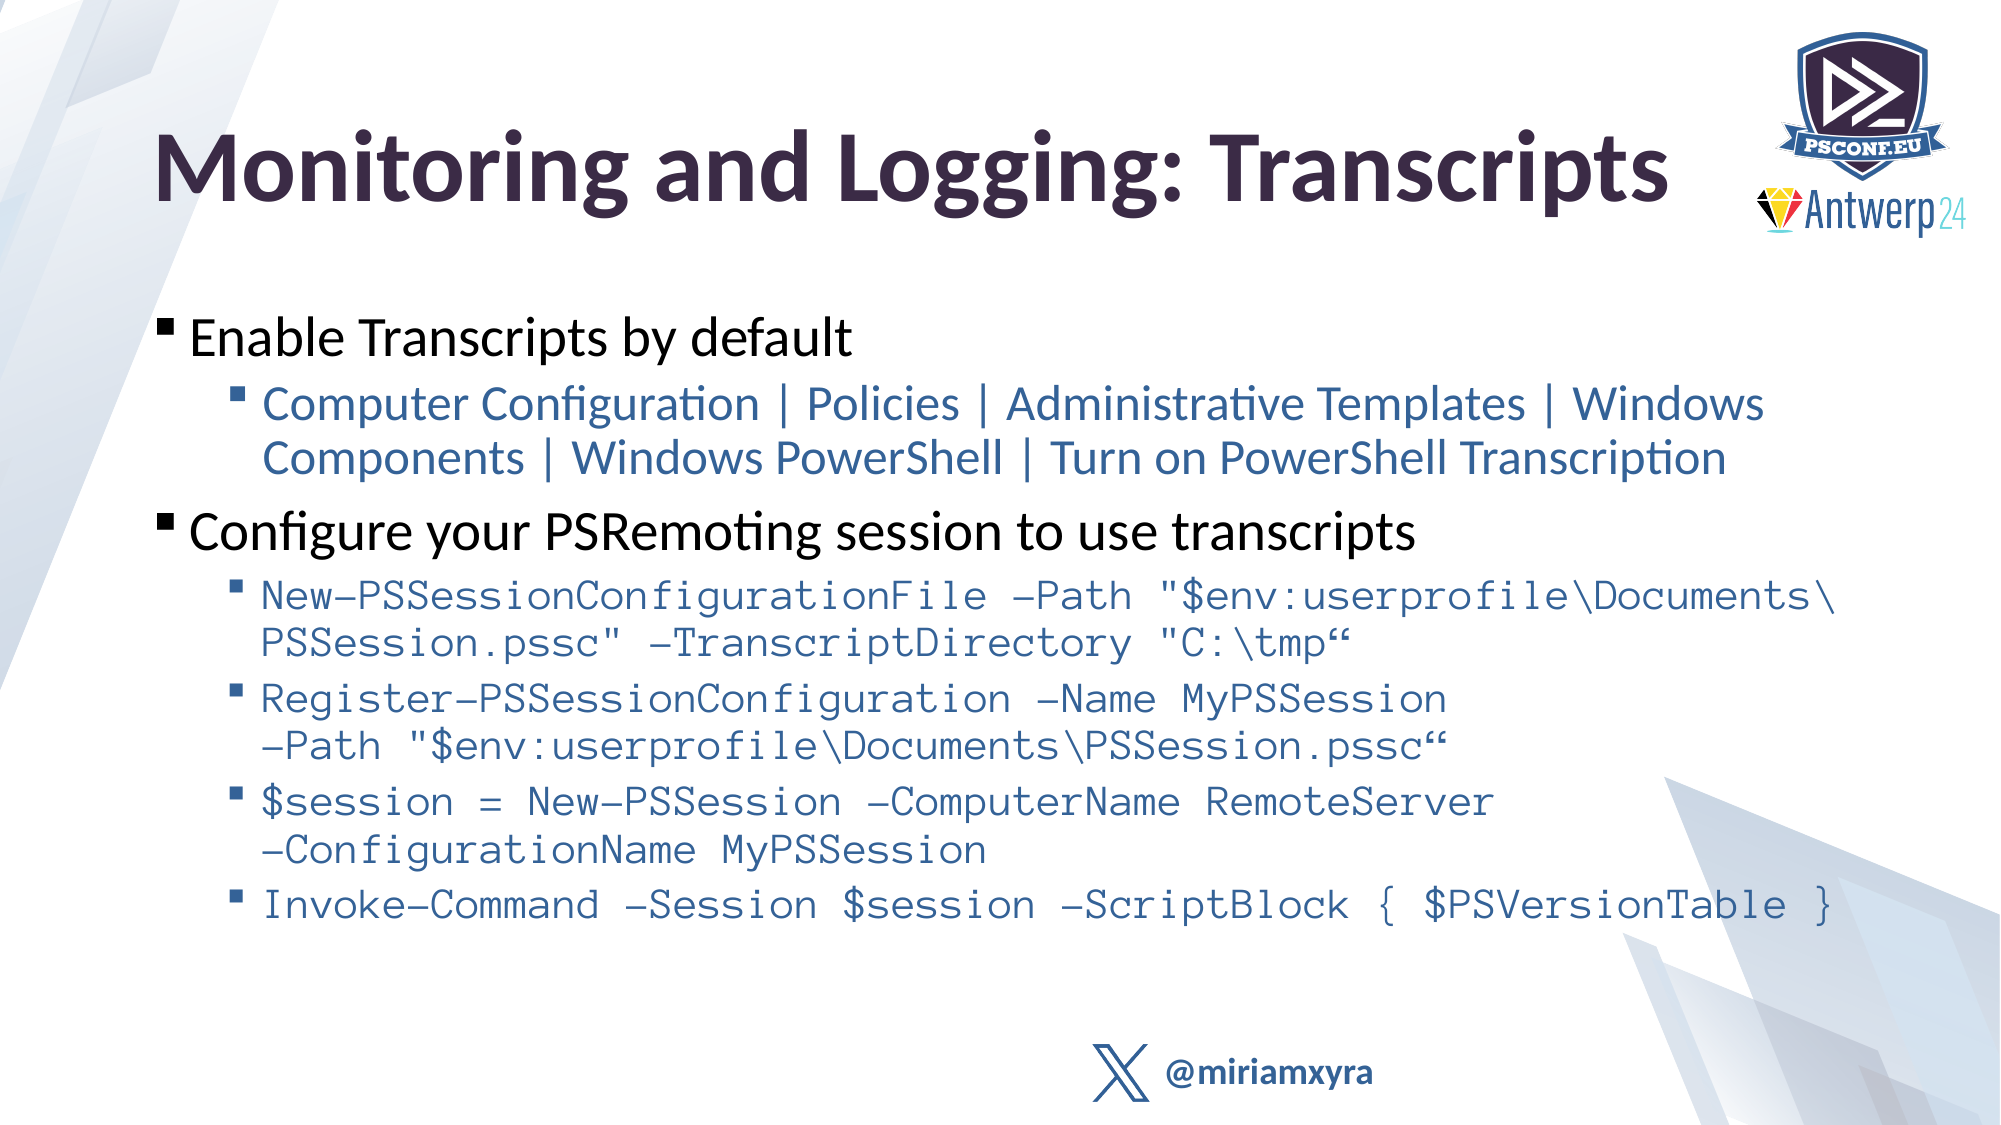

# Monitoring and Logging: Transcripts
Enable Transcripts by default
Computer Configuration | Policies | Administrative Templates | Windows Components | Windows PowerShell | Turn on PowerShell Transcription
Configure your PSRemoting session to use transcripts
New-PSSessionConfigurationFile -Path "$env:userprofile\Documents\PSSession.pssc" -TranscriptDirectory "C:\tmp“
Register-PSSessionConfiguration -Name MyPSSession
-Path "$env:userprofile\Documents\PSSession.pssc“
$session = New-PSSession -ComputerName RemoteServer
-ConfigurationName MyPSSession
Invoke-Command -Session $session -ScriptBlock { $PSVersionTable }